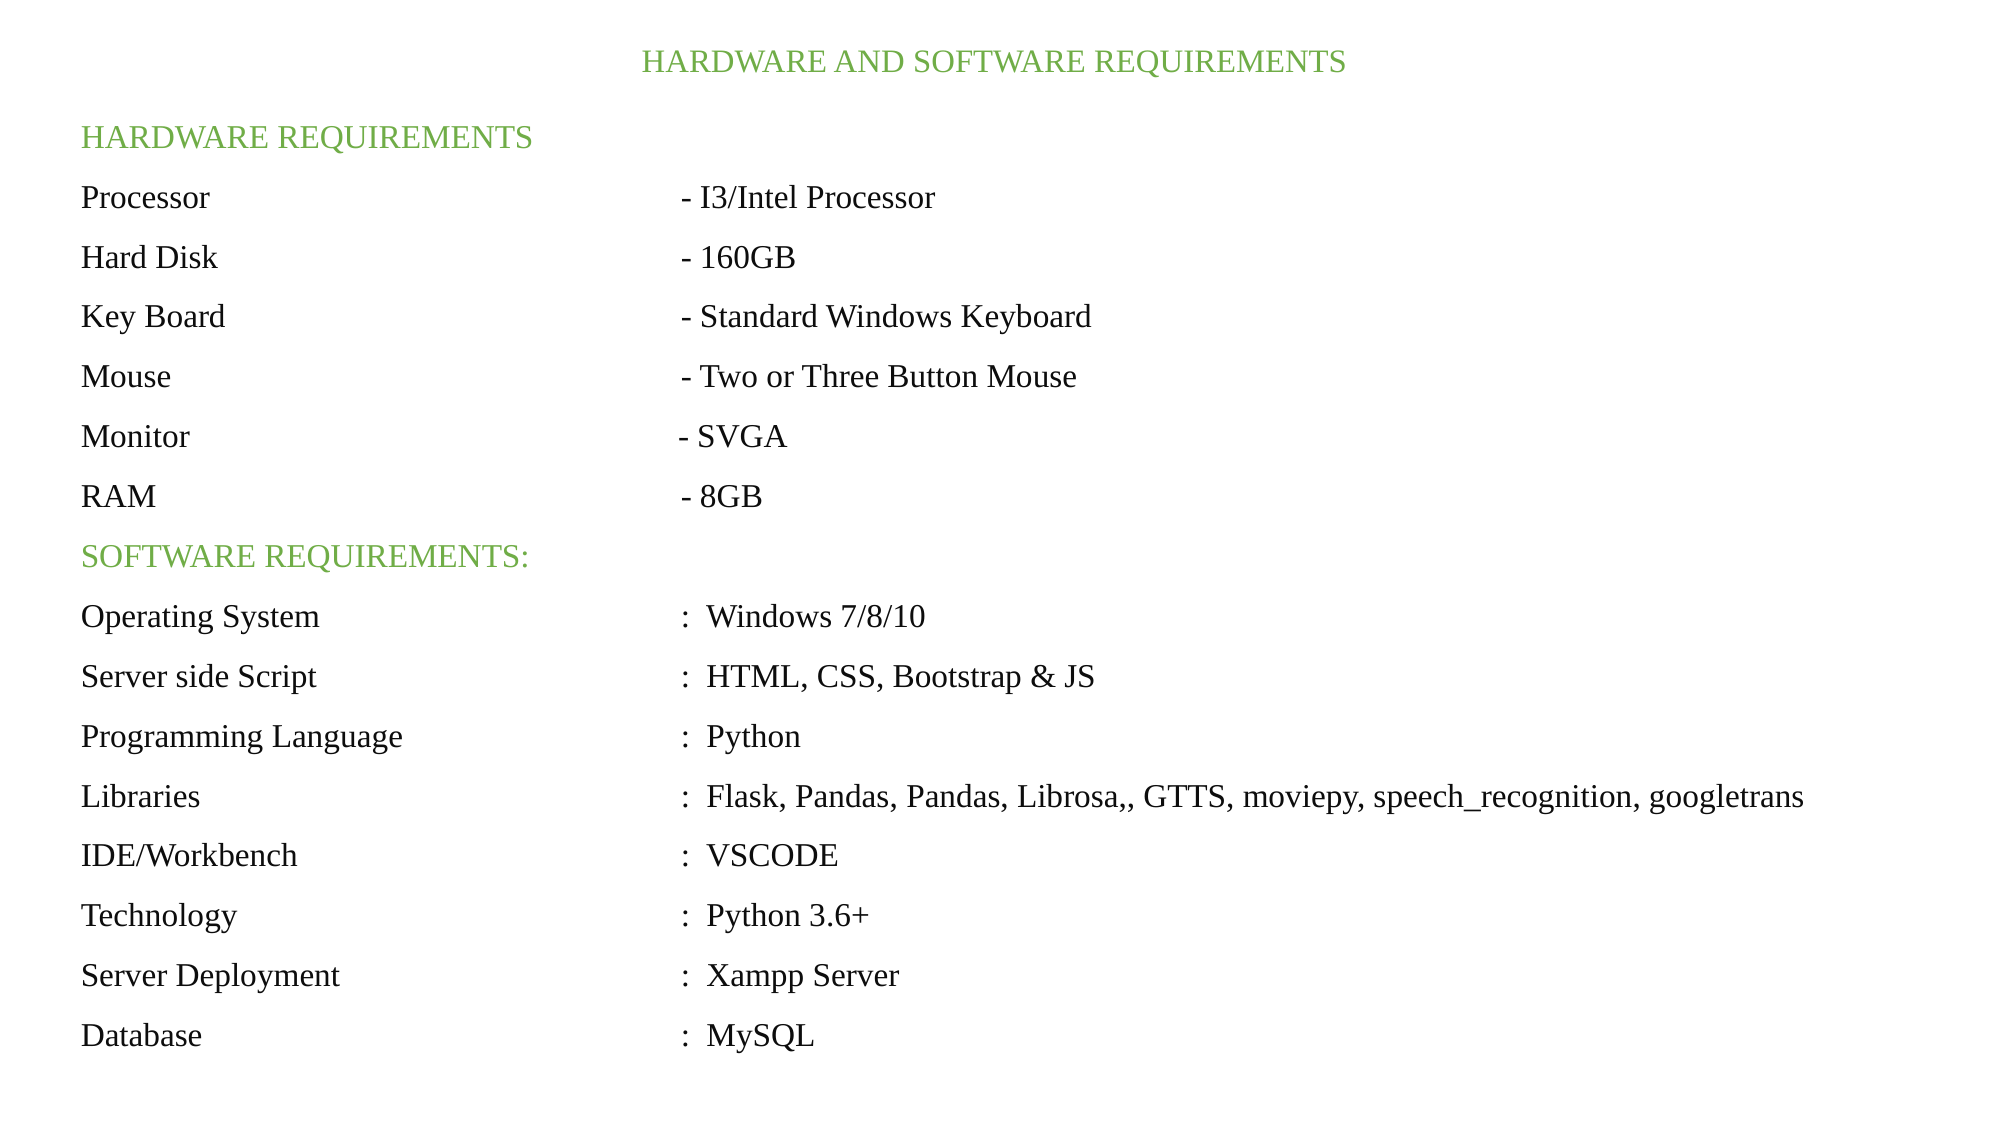

# HARDWARE AND SOFTWARE REQUIREMENTS
HARDWARE REQUIREMENTS
Processor		- I3/Intel Processor
Hard Disk		- 160GB
Key Board		- Standard Windows Keyboard
Mouse			- Two or Three Button Mouse
Monitor		                  - SVGA
RAM			- 8GB
SOFTWARE REQUIREMENTS:
Operating System		:  Windows 7/8/10
Server side Script		:  HTML, CSS, Bootstrap & JS
Programming Language	                    :  Python
Libraries			:  Flask, Pandas, Pandas, Librosa,, GTTS, moviepy, speech_recognition, googletrans
IDE/Workbench		:  VSCODE
Technology		:  Python 3.6+
Server Deployment		:  Xampp Server
Database			:  MySQL